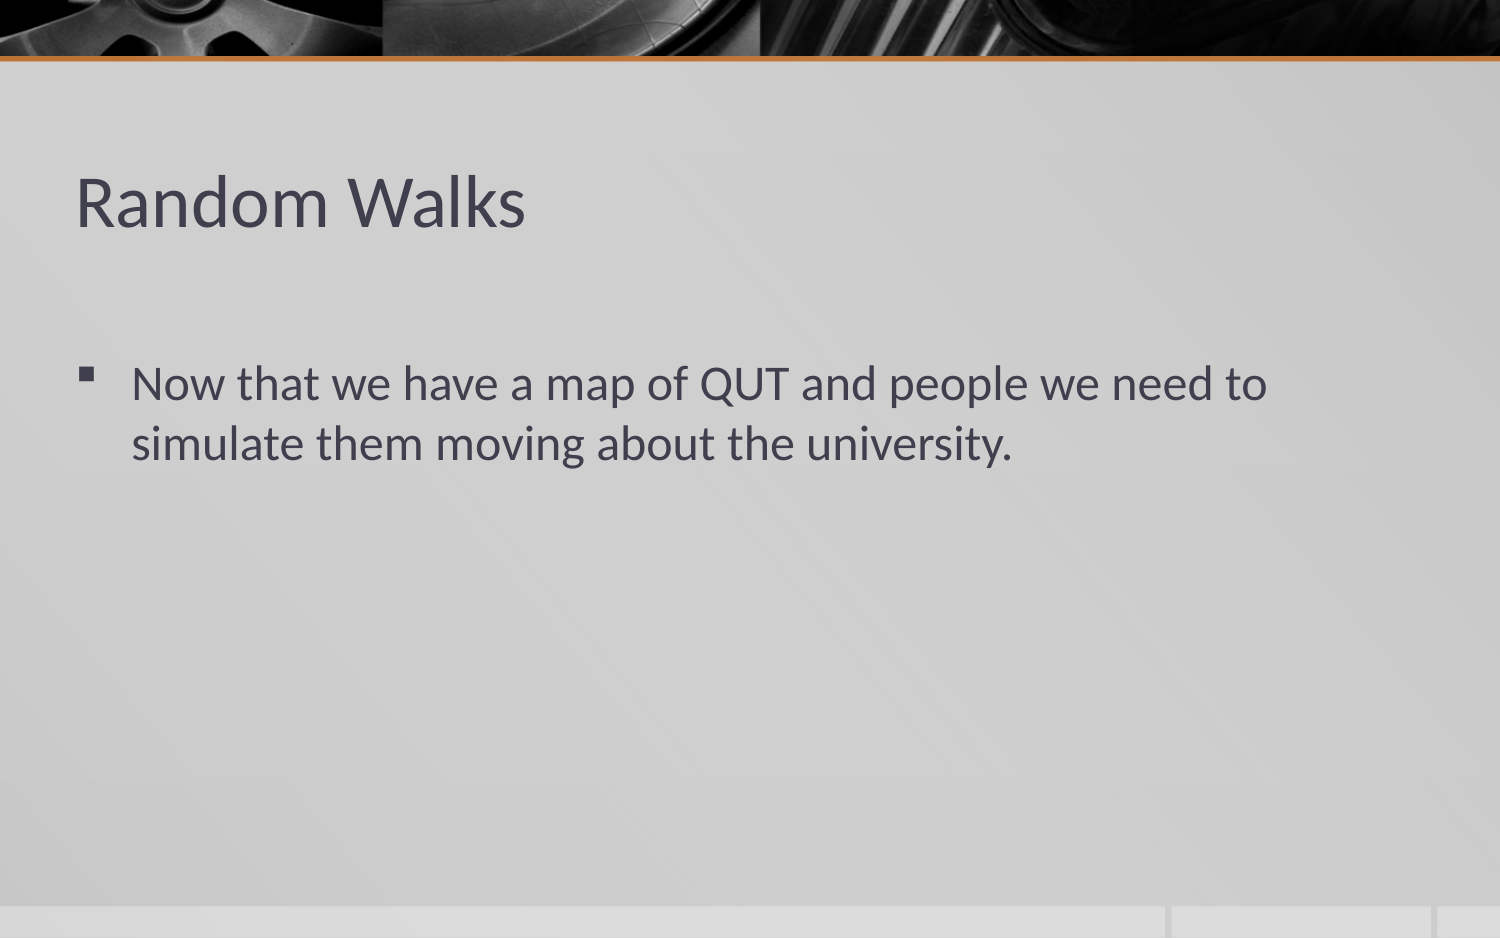

# Random Walks

Now that we have a map of QUT and people we need to simulate them moving about the university.